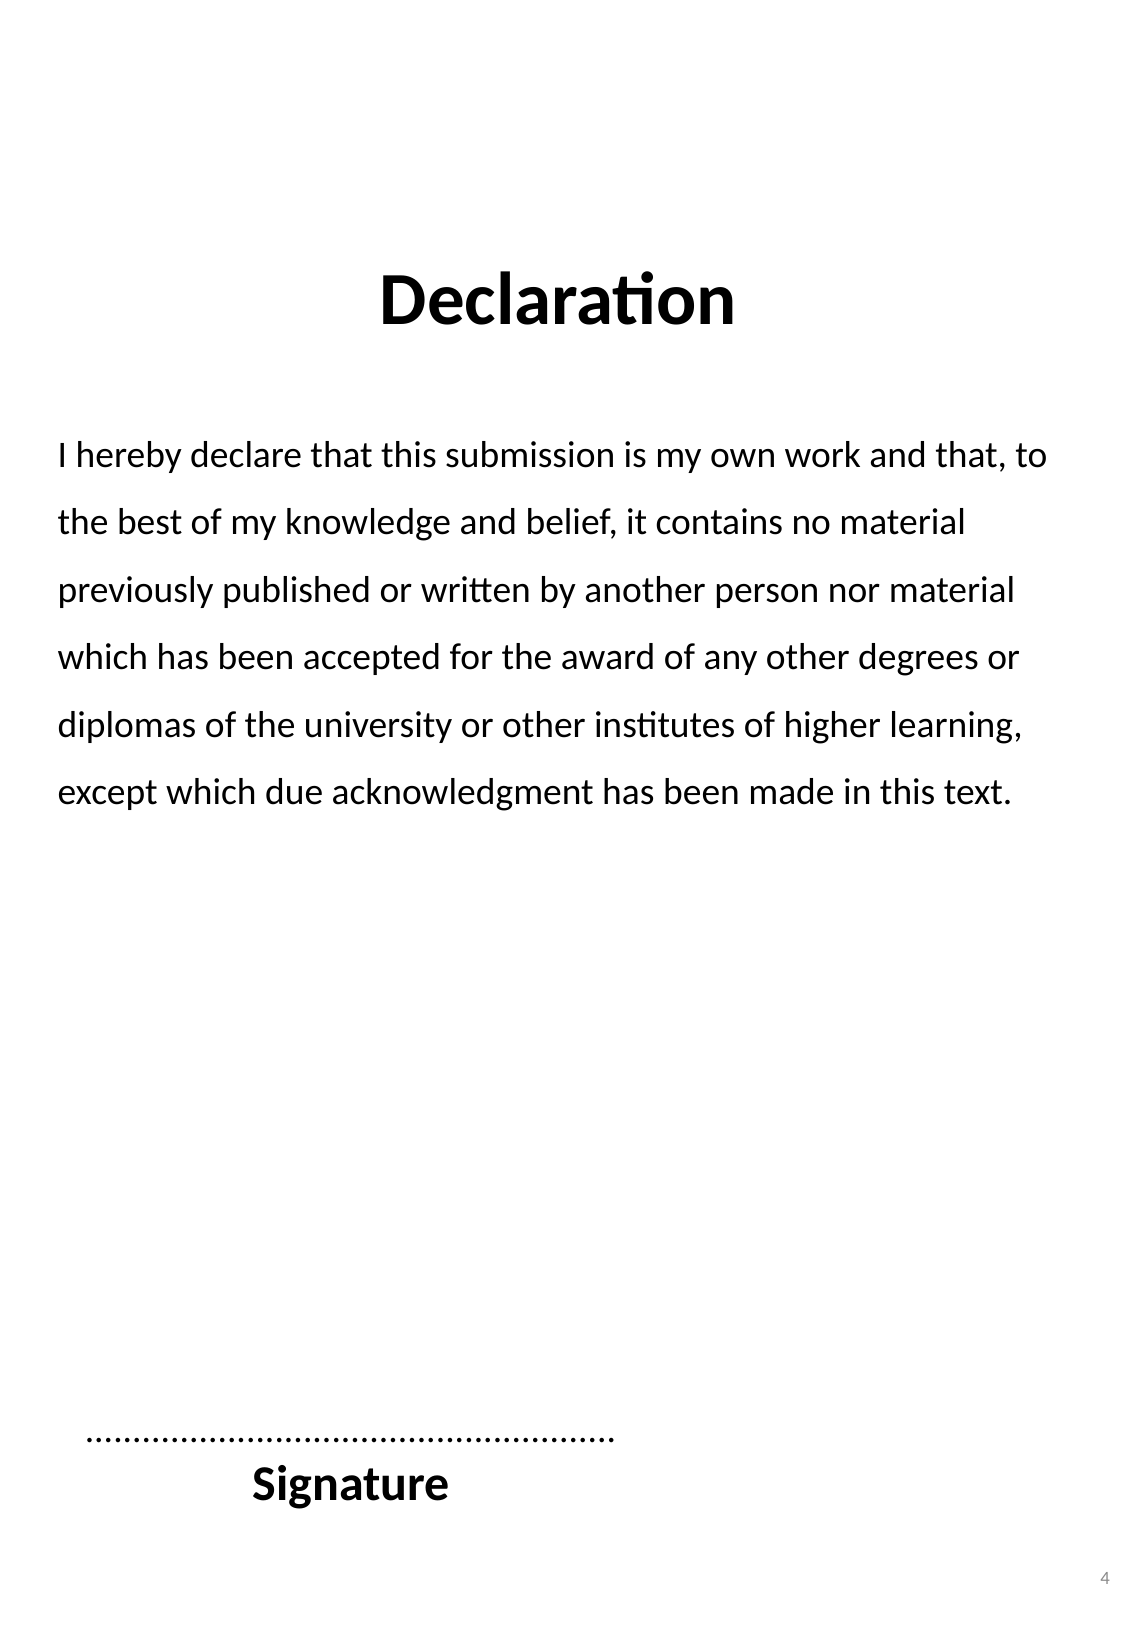

Declaration

I hereby declare that this submission is my own work and that, to the best of my knowledge and belief, it contains no material previously published or written by another person nor material which has been accepted for the award of any other degrees or diplomas of the university or other institutes of higher learning,
except which due acknowledgment has been made in this text.
........................................................
Signature
4